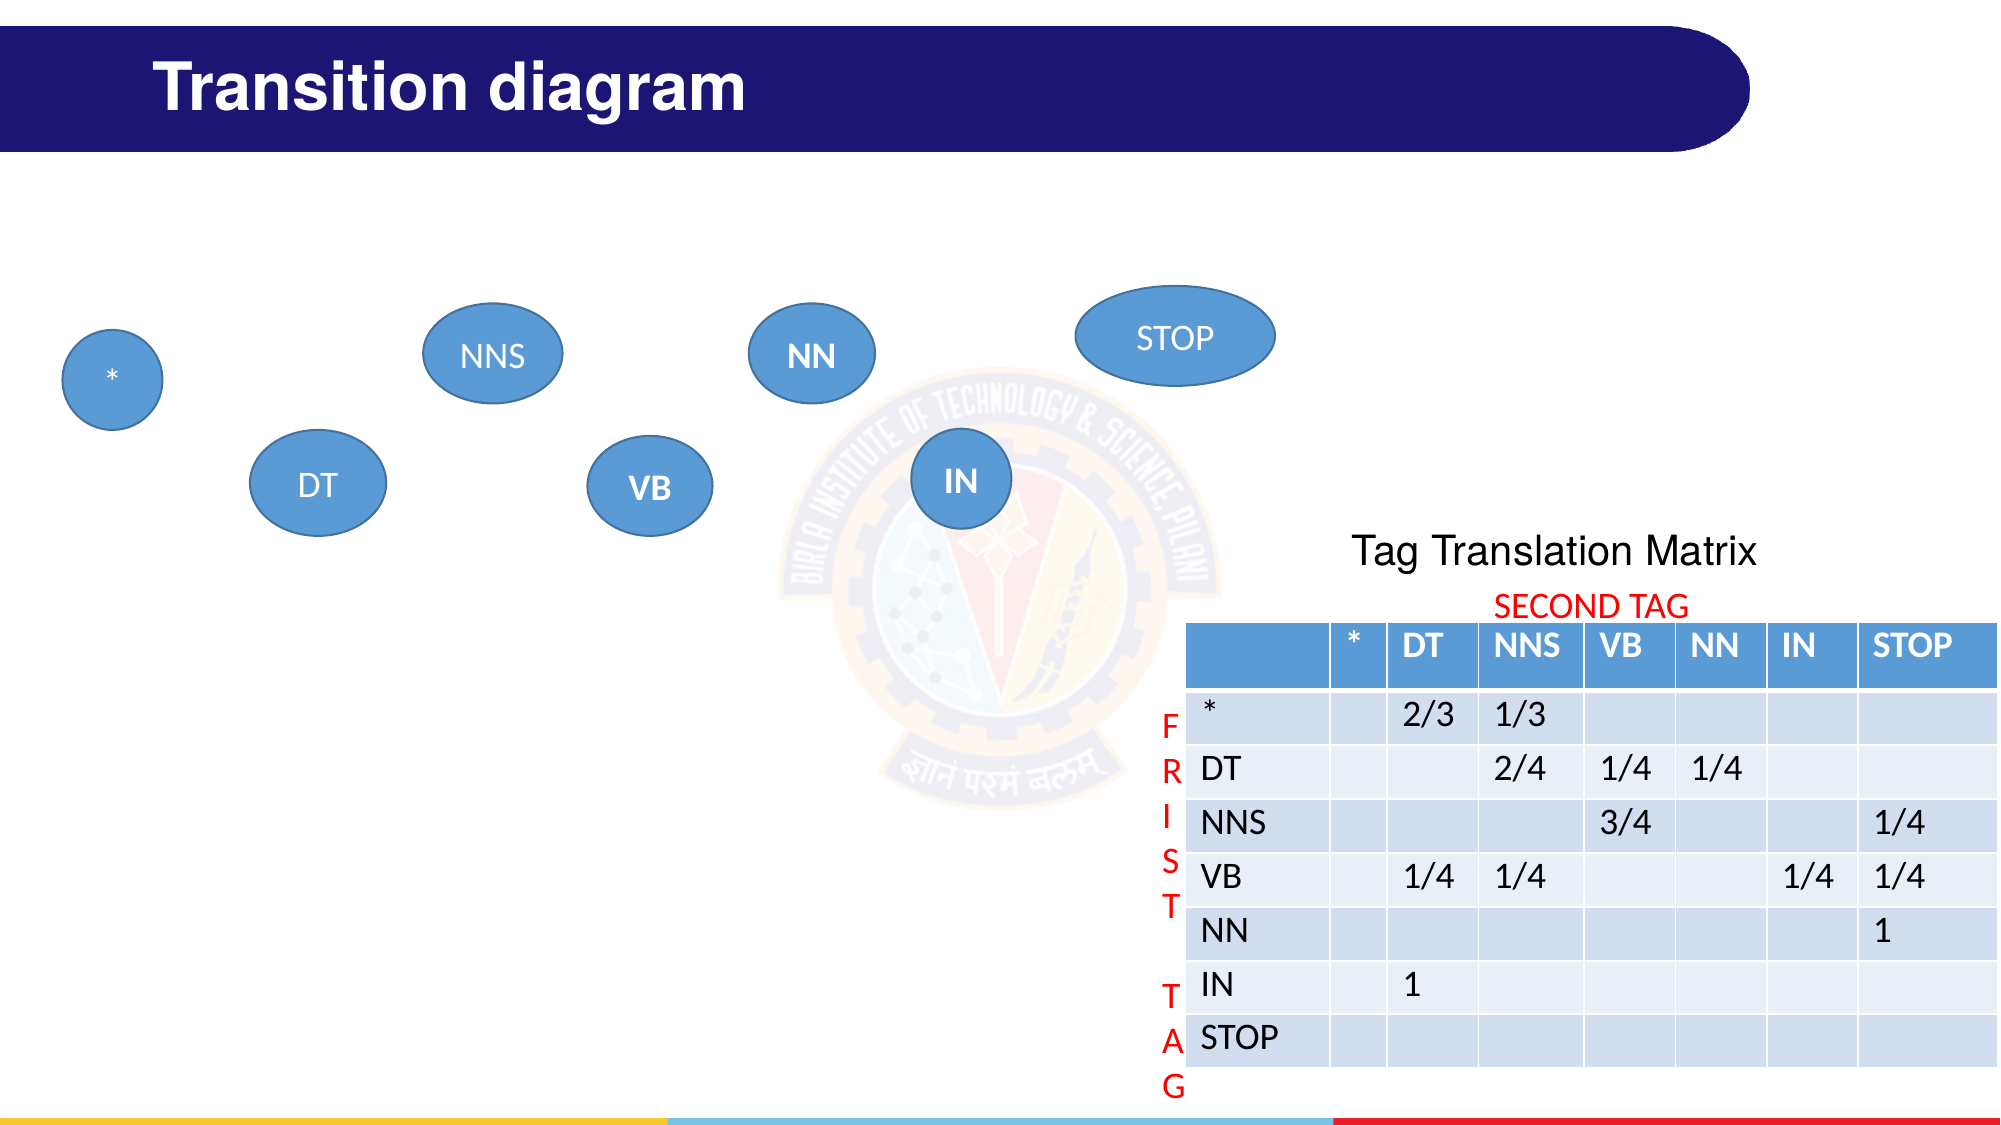

# Transition diagram
STOP
NNS
NN
*
IN

DT
VB
Tag Translation Matrix
SECOND TAG
|  | \* | DT | NNS | VB | NN | IN | STOP |
| --- | --- | --- | --- | --- | --- | --- | --- |
| \* |  | 2/3 | 1/3 |  |  |  |  |
| DT |  |  | 2/4 | 1/4 | 1/4 |  |  |
| NNS |  |  |  | 3/4 |  |  | 1/4 |
| VB |  | 1/4 | 1/4 |  |  | 1/4 | 1/4 |
| NN |  |  |  |  |  |  | 1 |
| IN |  | 1 |  |  |  |  |  |
| STOP |  |  |  |  |  |  |  |
F
R
I
S
T

T
A
G